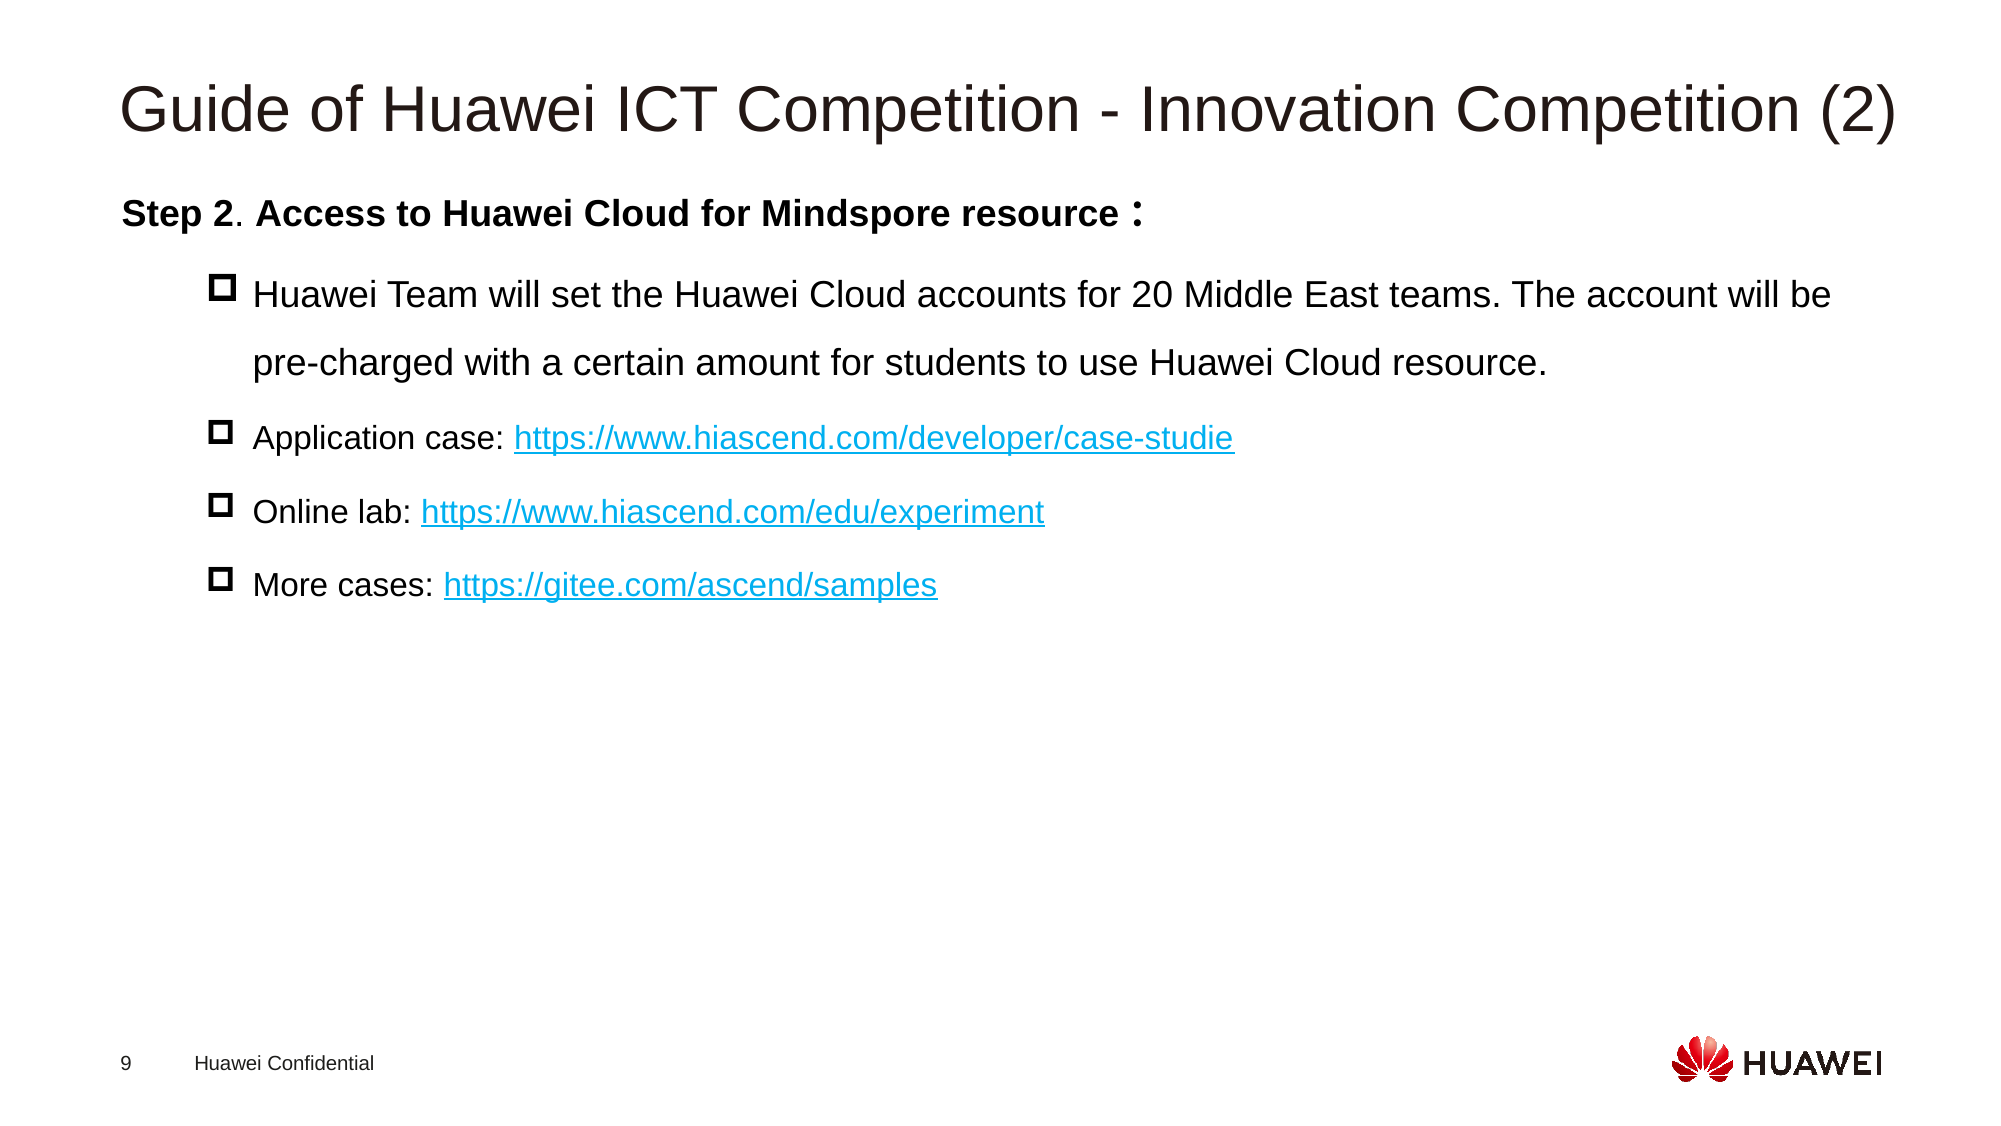

Guide of Huawei ICT Competition - Innovation Competition (2)

Step 2. Access to Huawei Cloud for Mindspore resource：
Huawei Team will set the Huawei Cloud accounts for 20 Middle East teams. The account will be pre-charged with a certain amount for students to use Huawei Cloud resource.
Application case: https://www.hiascend.com/developer/case-studie
Online lab: https://www.hiascend.com/edu/experiment
More cases: https://gitee.com/ascend/samples